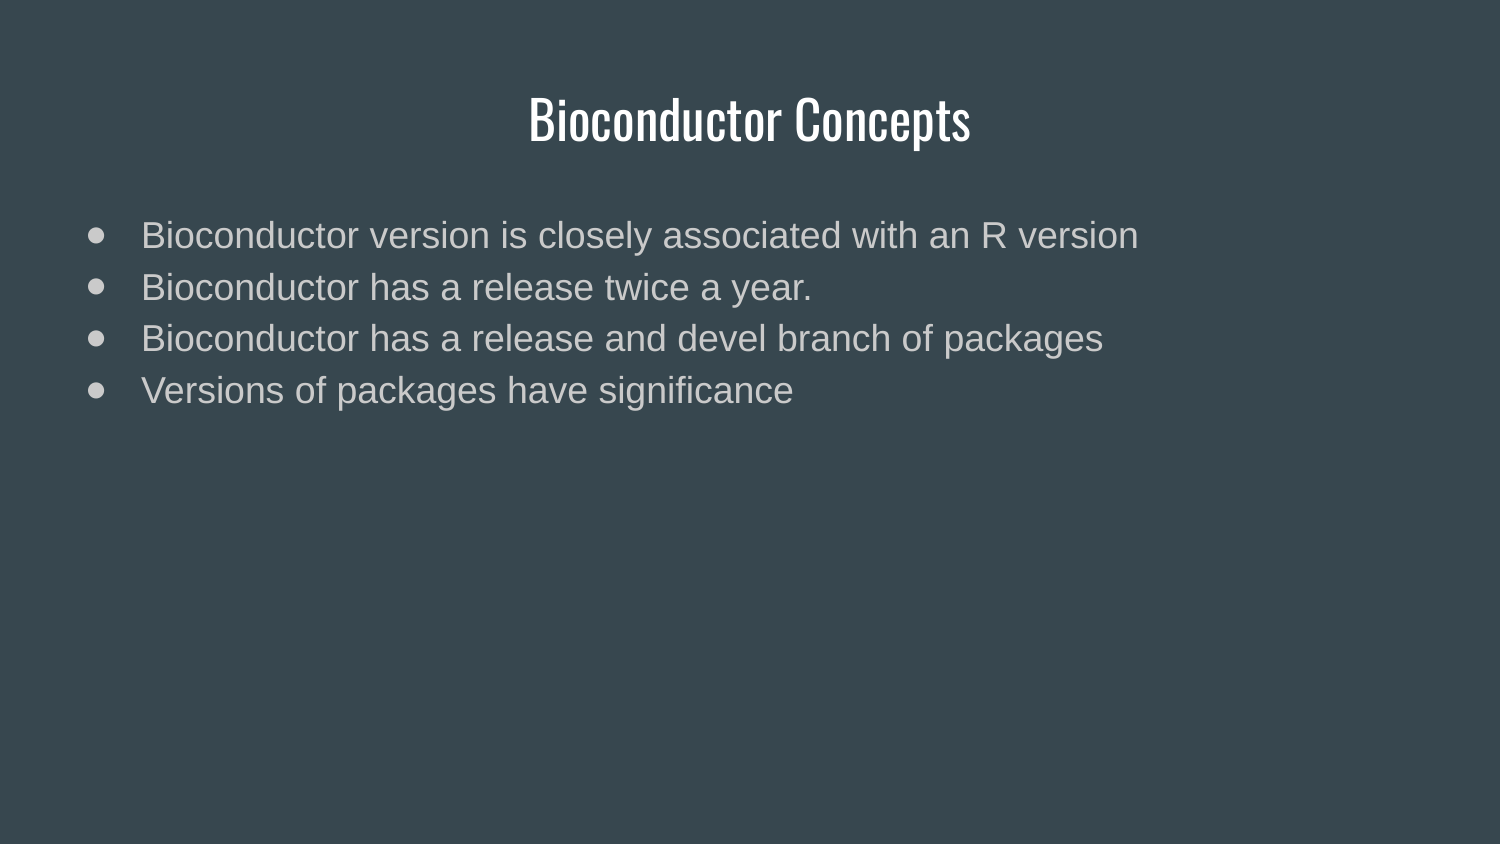

# Bioconductor Concepts
Bioconductor version is closely associated with an R version
Bioconductor has a release twice a year.
Bioconductor has a release and devel branch of packages
Versions of packages have significance